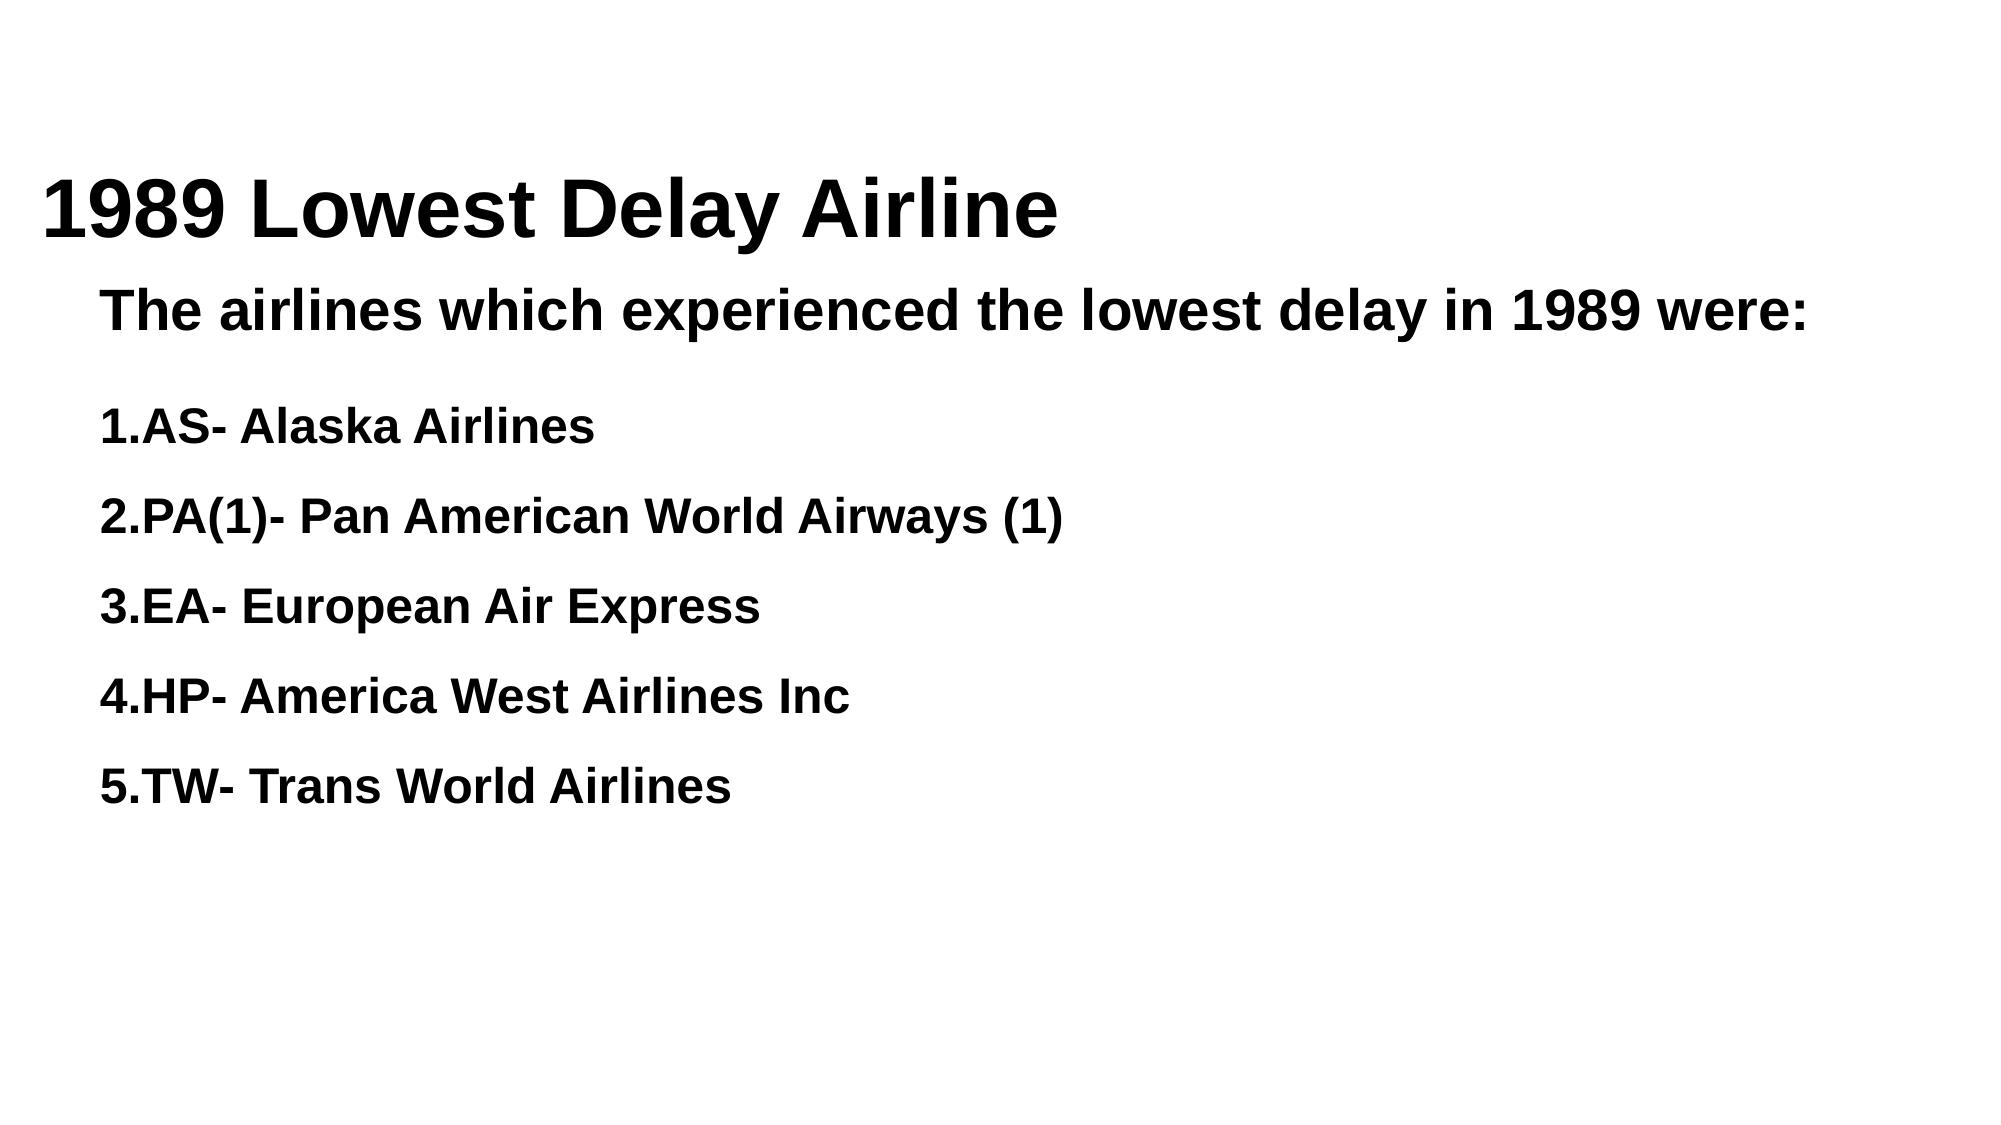

# 1989 Lowest Delay Airline
The airlines which experienced the lowest delay in 1989 were:
1.AS- Alaska Airlines
2.PA(1)- Pan American World Airways (1)
3.EA- European Air Express
4.HP- America West Airlines Inc
5.TW- Trans World Airlines